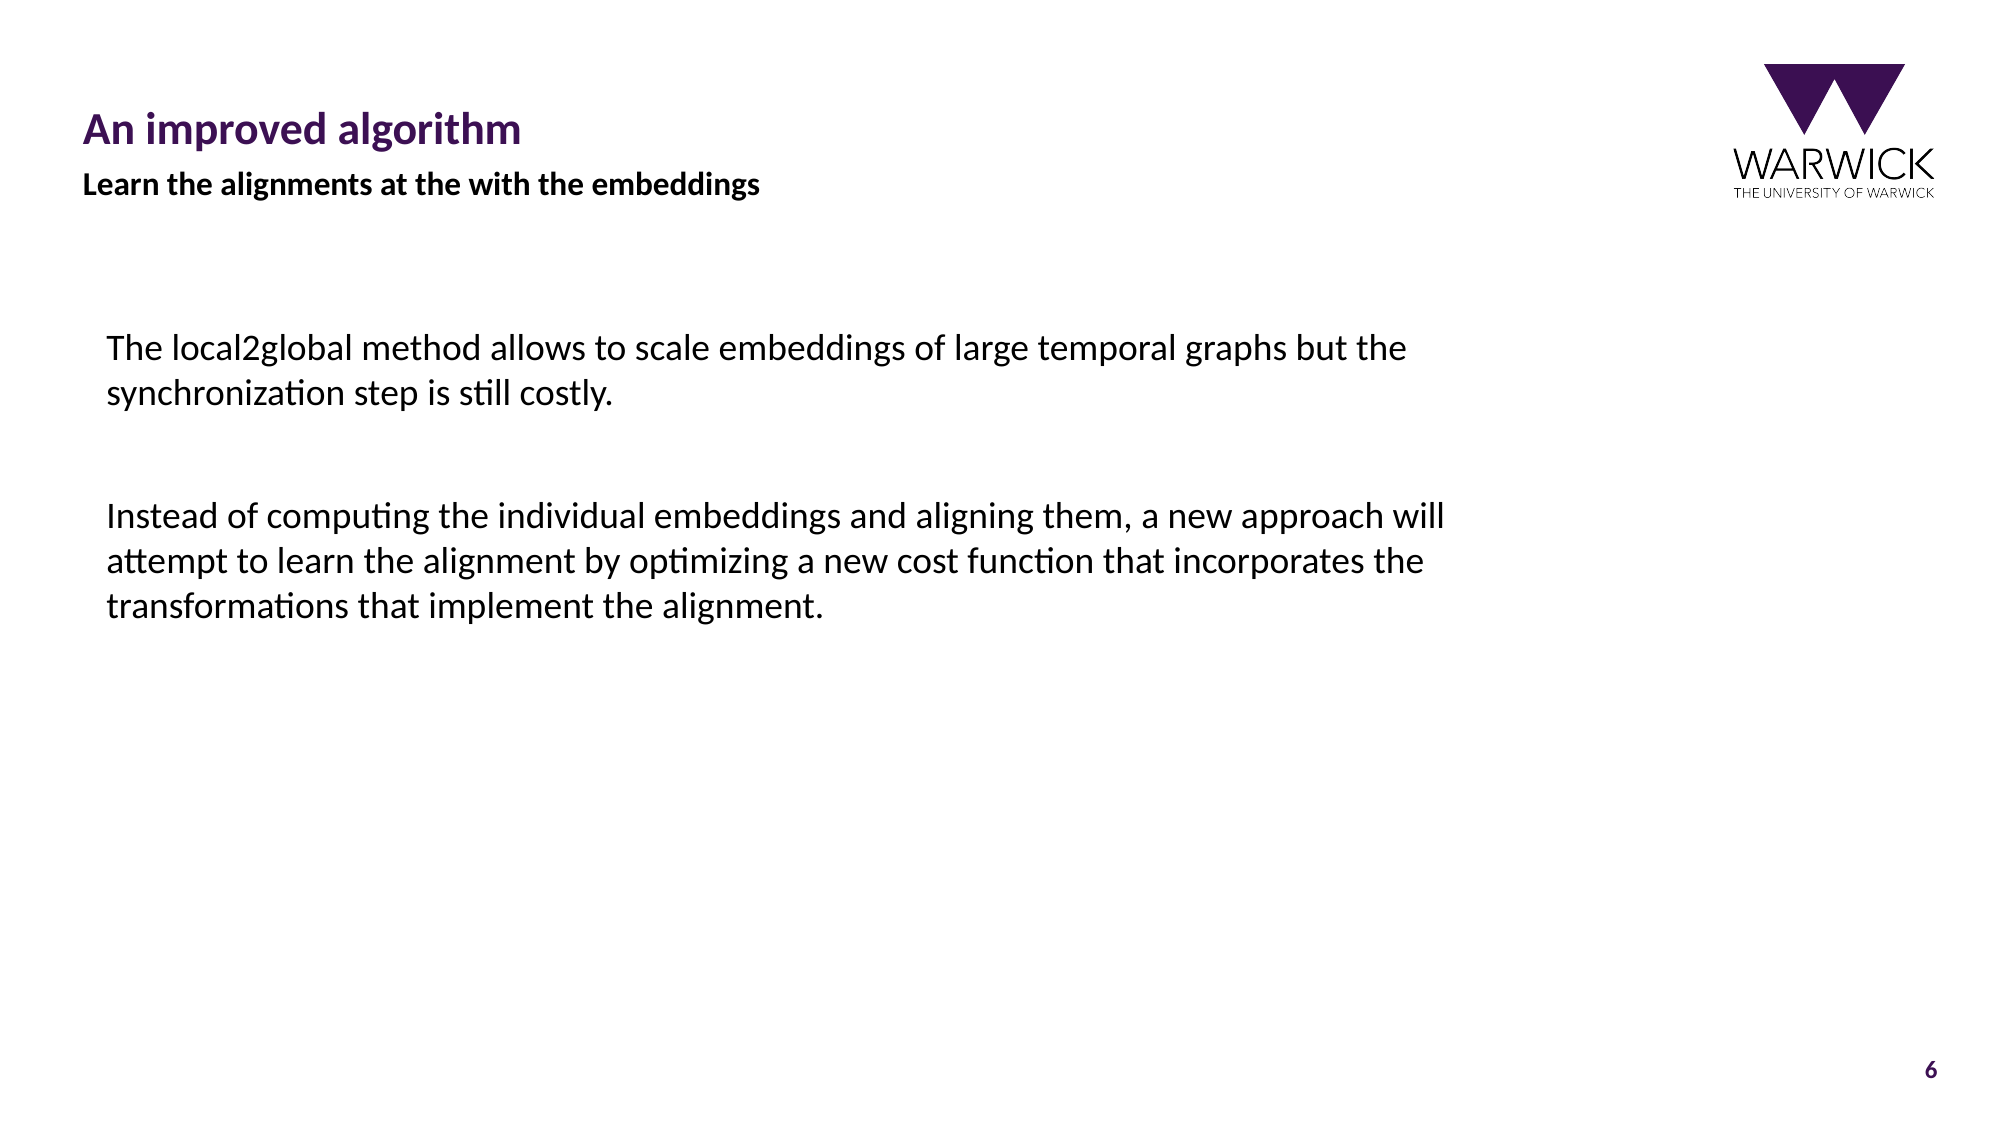

# An improved algorithm
Learn the alignments at the with the embeddings
The local2global method allows to scale embeddings of large temporal graphs but the synchronization step is still costly.

Instead of computing the individual embeddings and aligning them, a new approach will attempt to learn the alignment by optimizing a new cost function that incorporates the transformations that implement the alignment.

6